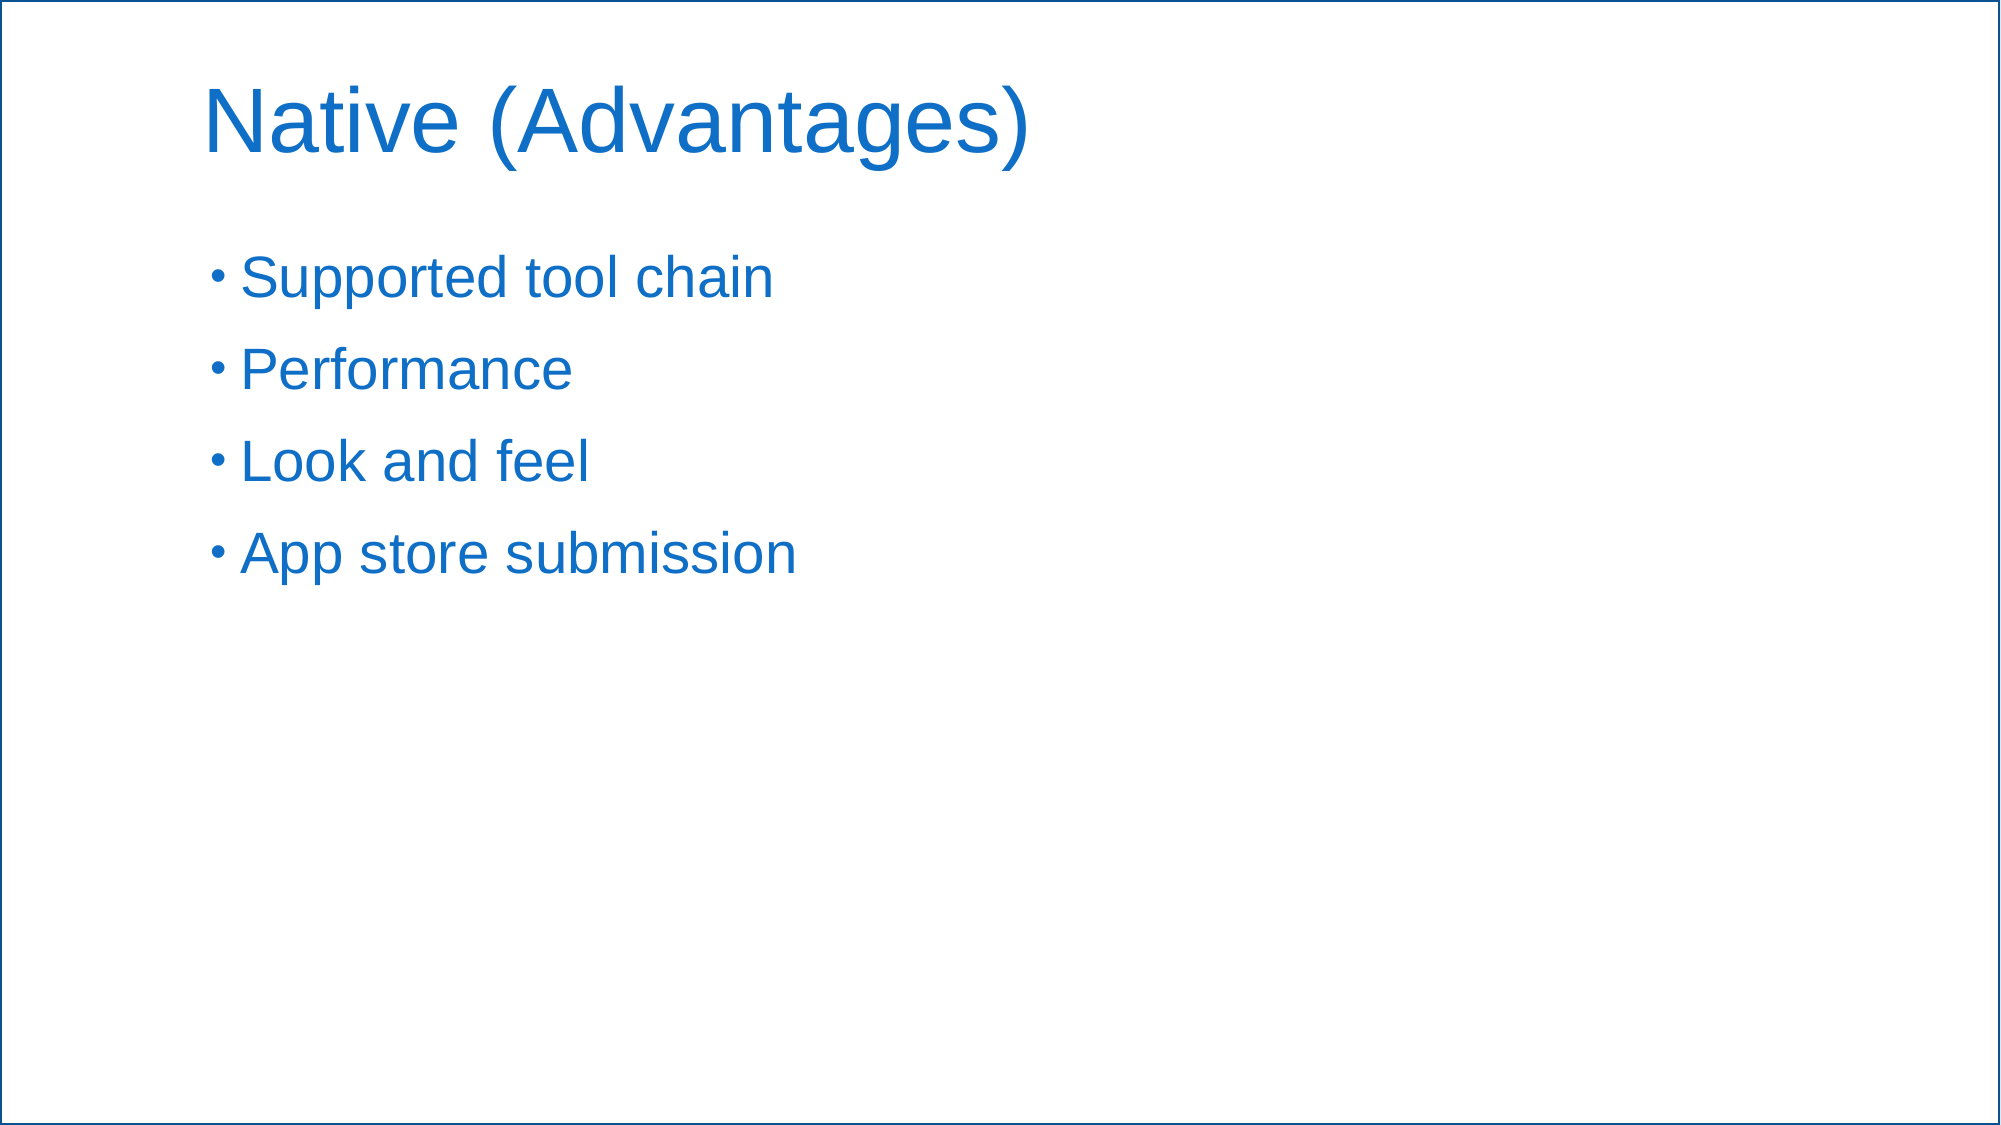

# Native (Advantages)
Supported tool chain
Performance
Look and feel
App store submission